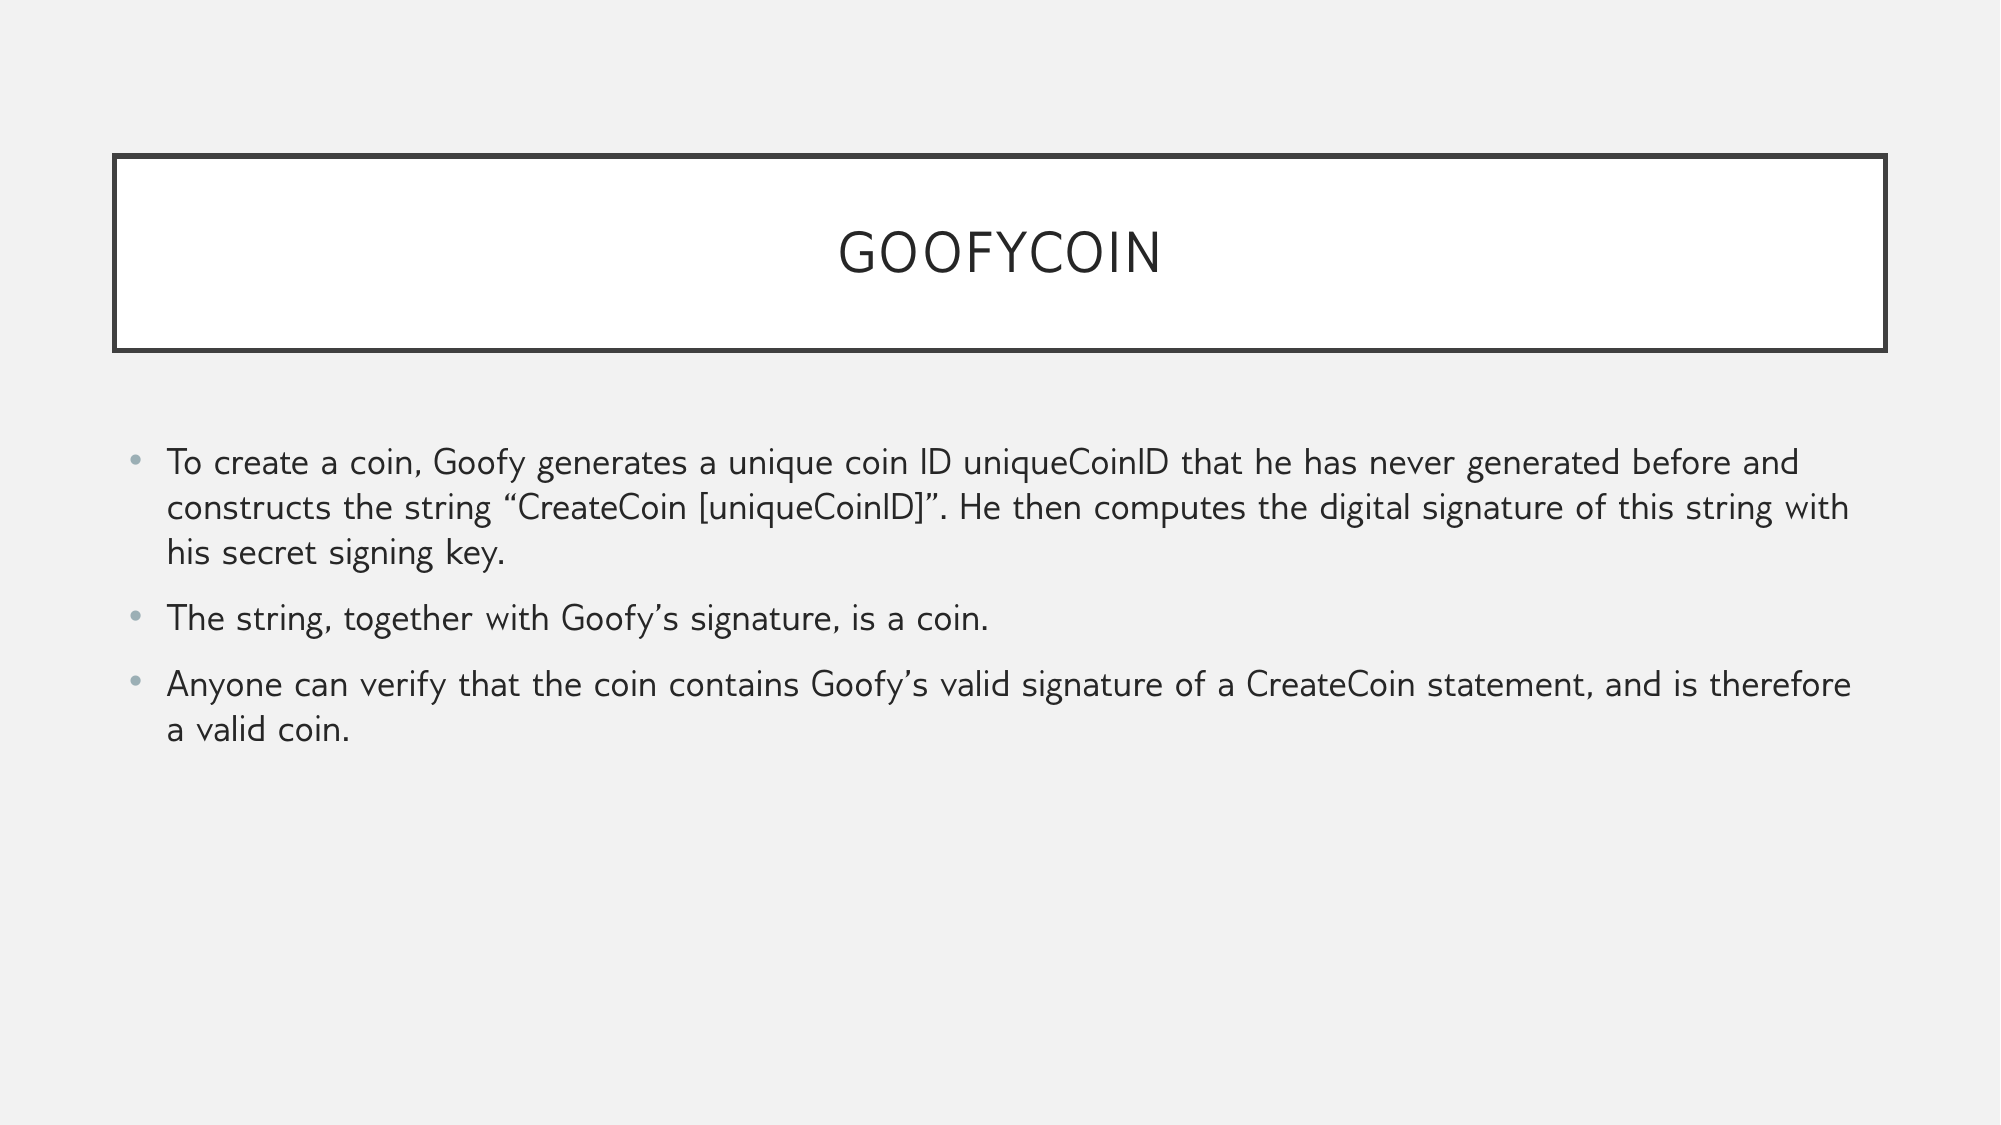

# Goofycoin
To create a coin, Goofy generates a unique coin ID uniqueCoinID that he has never generated before and constructs the string “CreateCoin [uniqueCoinID]”. He then computes the digital signature of this string with his secret signing key.
The string, together with Goofy’s signature, is a coin.
Anyone can verify that the coin contains Goofy’s valid signature of a CreateCoin statement, and is therefore a valid coin.